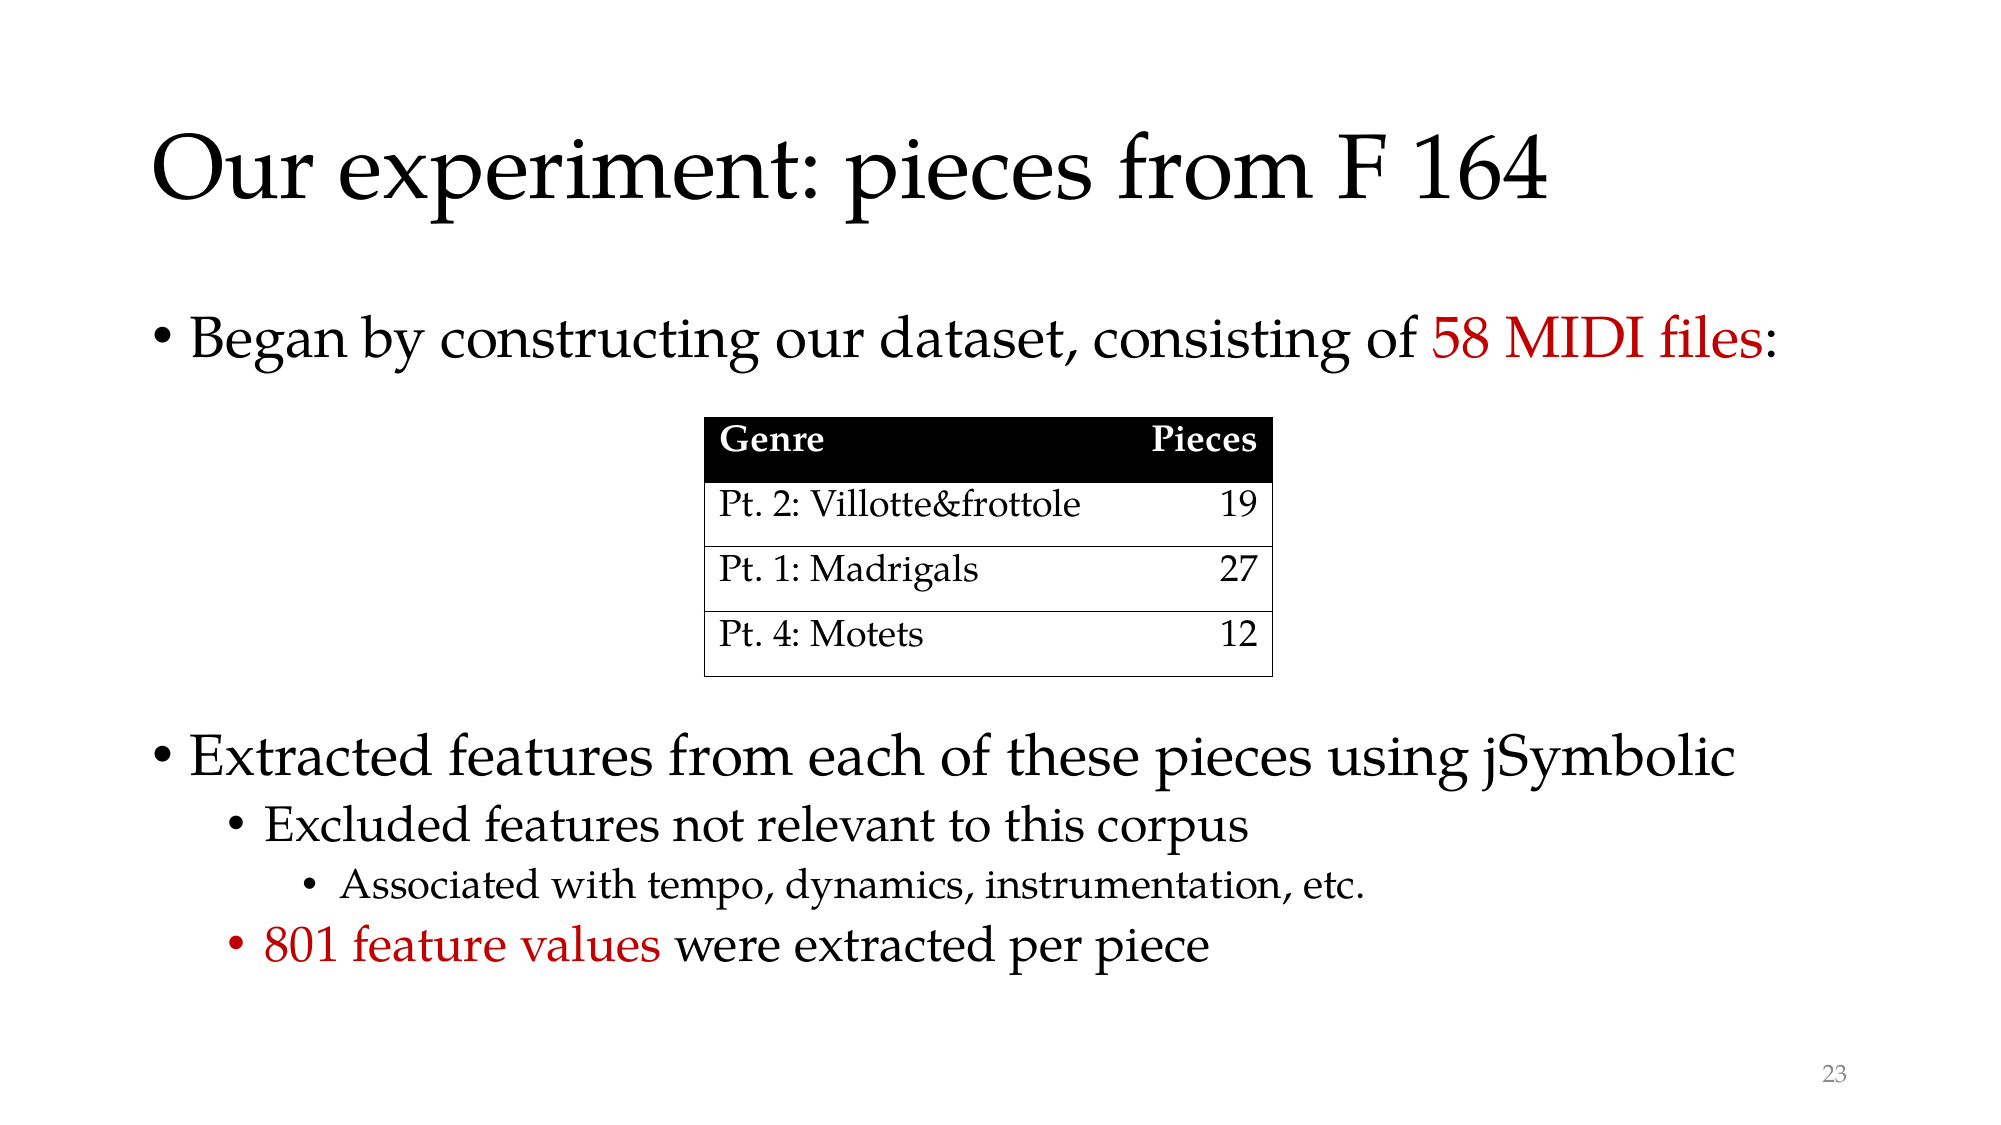

# Our experiment: pieces from F 164
Began by constructing our dataset, consisting of 58 MIDI files:

Extracted features from each of these pieces using jSymbolic
Excluded features not relevant to this corpus
Associated with tempo, dynamics, instrumentation, etc.
801 feature values were extracted per piece
| Genre | Pieces |
| --- | --- |
| Pt. 2: Villotte&frottole | 19 |
| Pt. 1: Madrigals | 27 |
| Pt. 4: Motets | 12 |
23